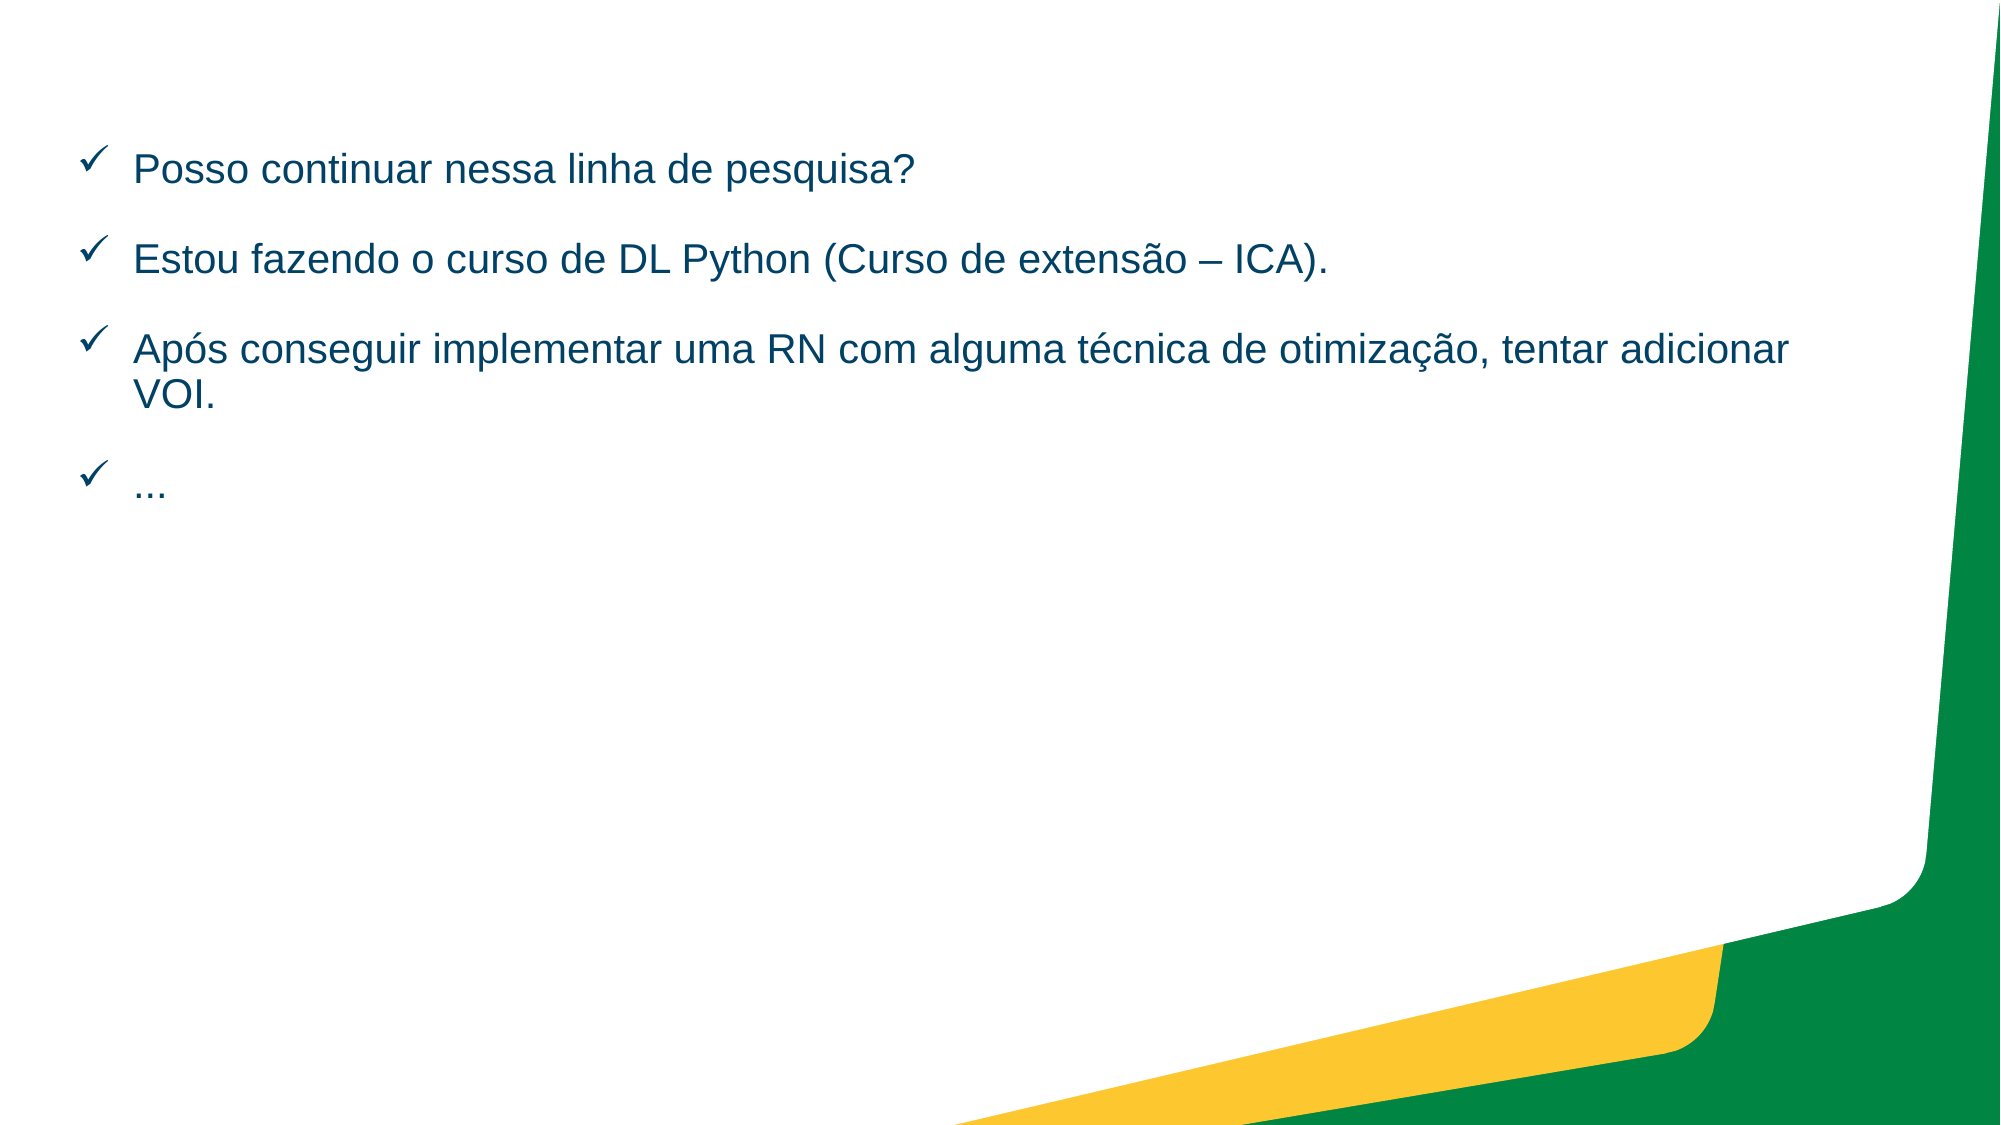

Posso continuar nessa linha de pesquisa?

Estou fazendo o curso de DL Python (Curso de extensão – ICA).

Após conseguir implementar uma RN com alguma técnica de otimização, tentar adicionar VOI.

...